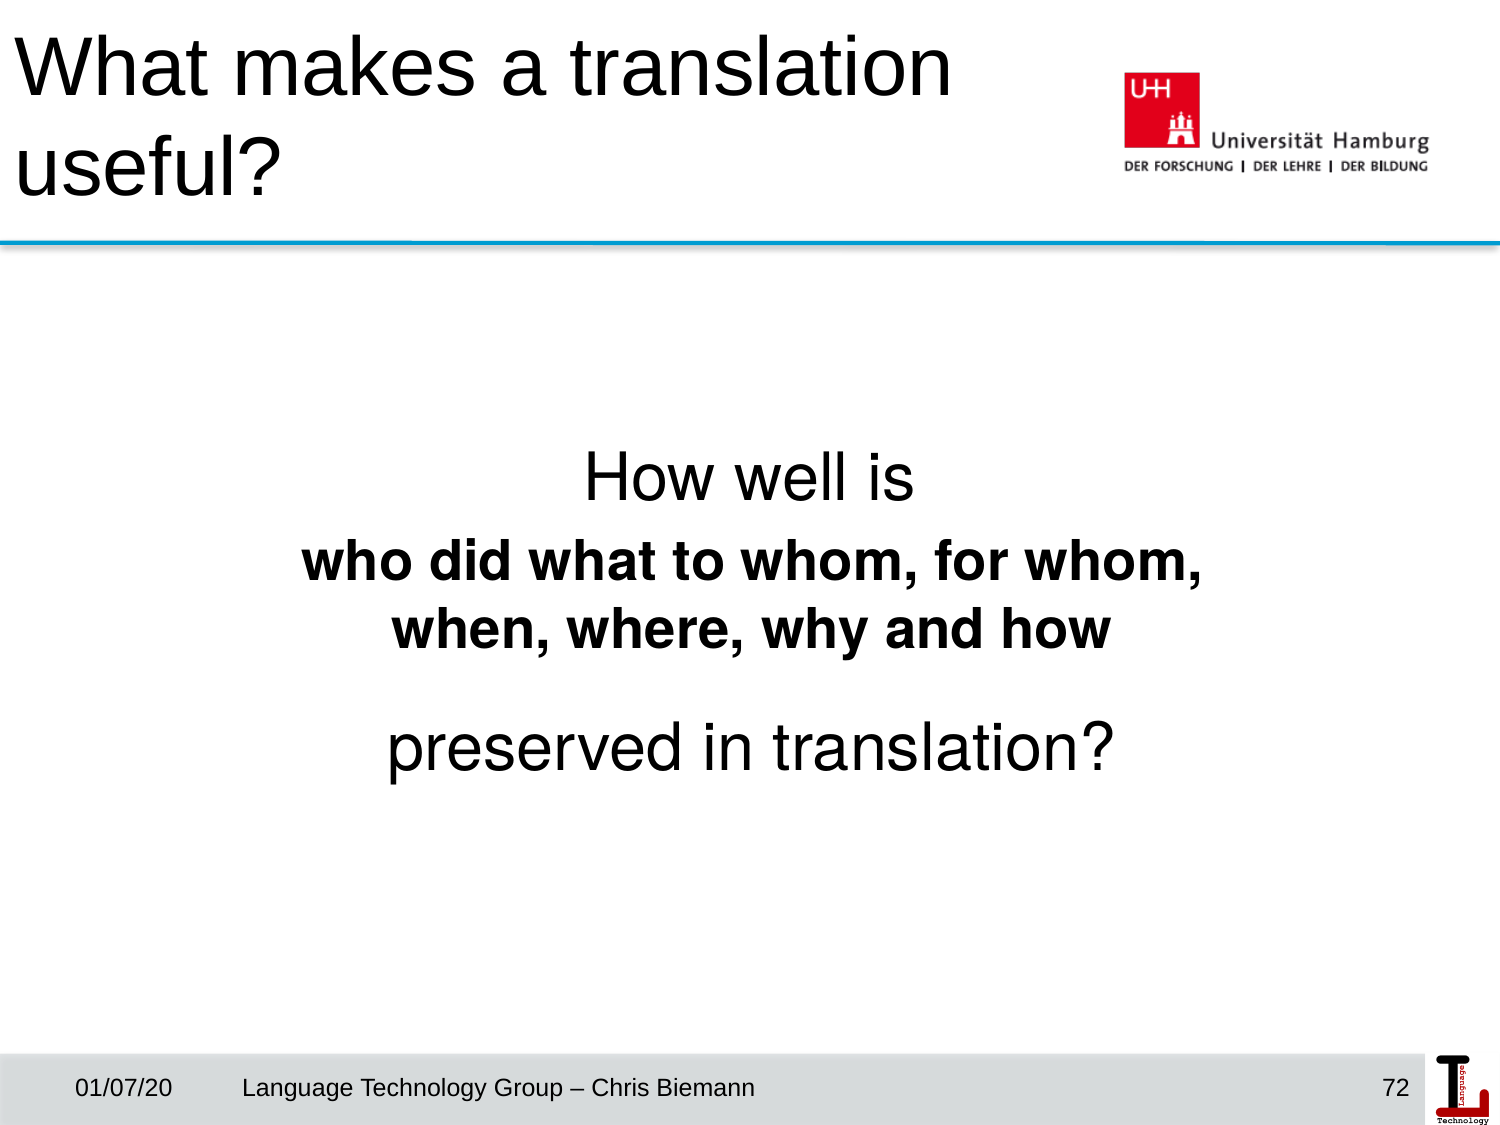

What makes a translation useful?

How well is
who did what to whom, for whom, when, where, why and how

preserved in translation?

01/07/20
 Language Technology Group – Chris Biemann
72